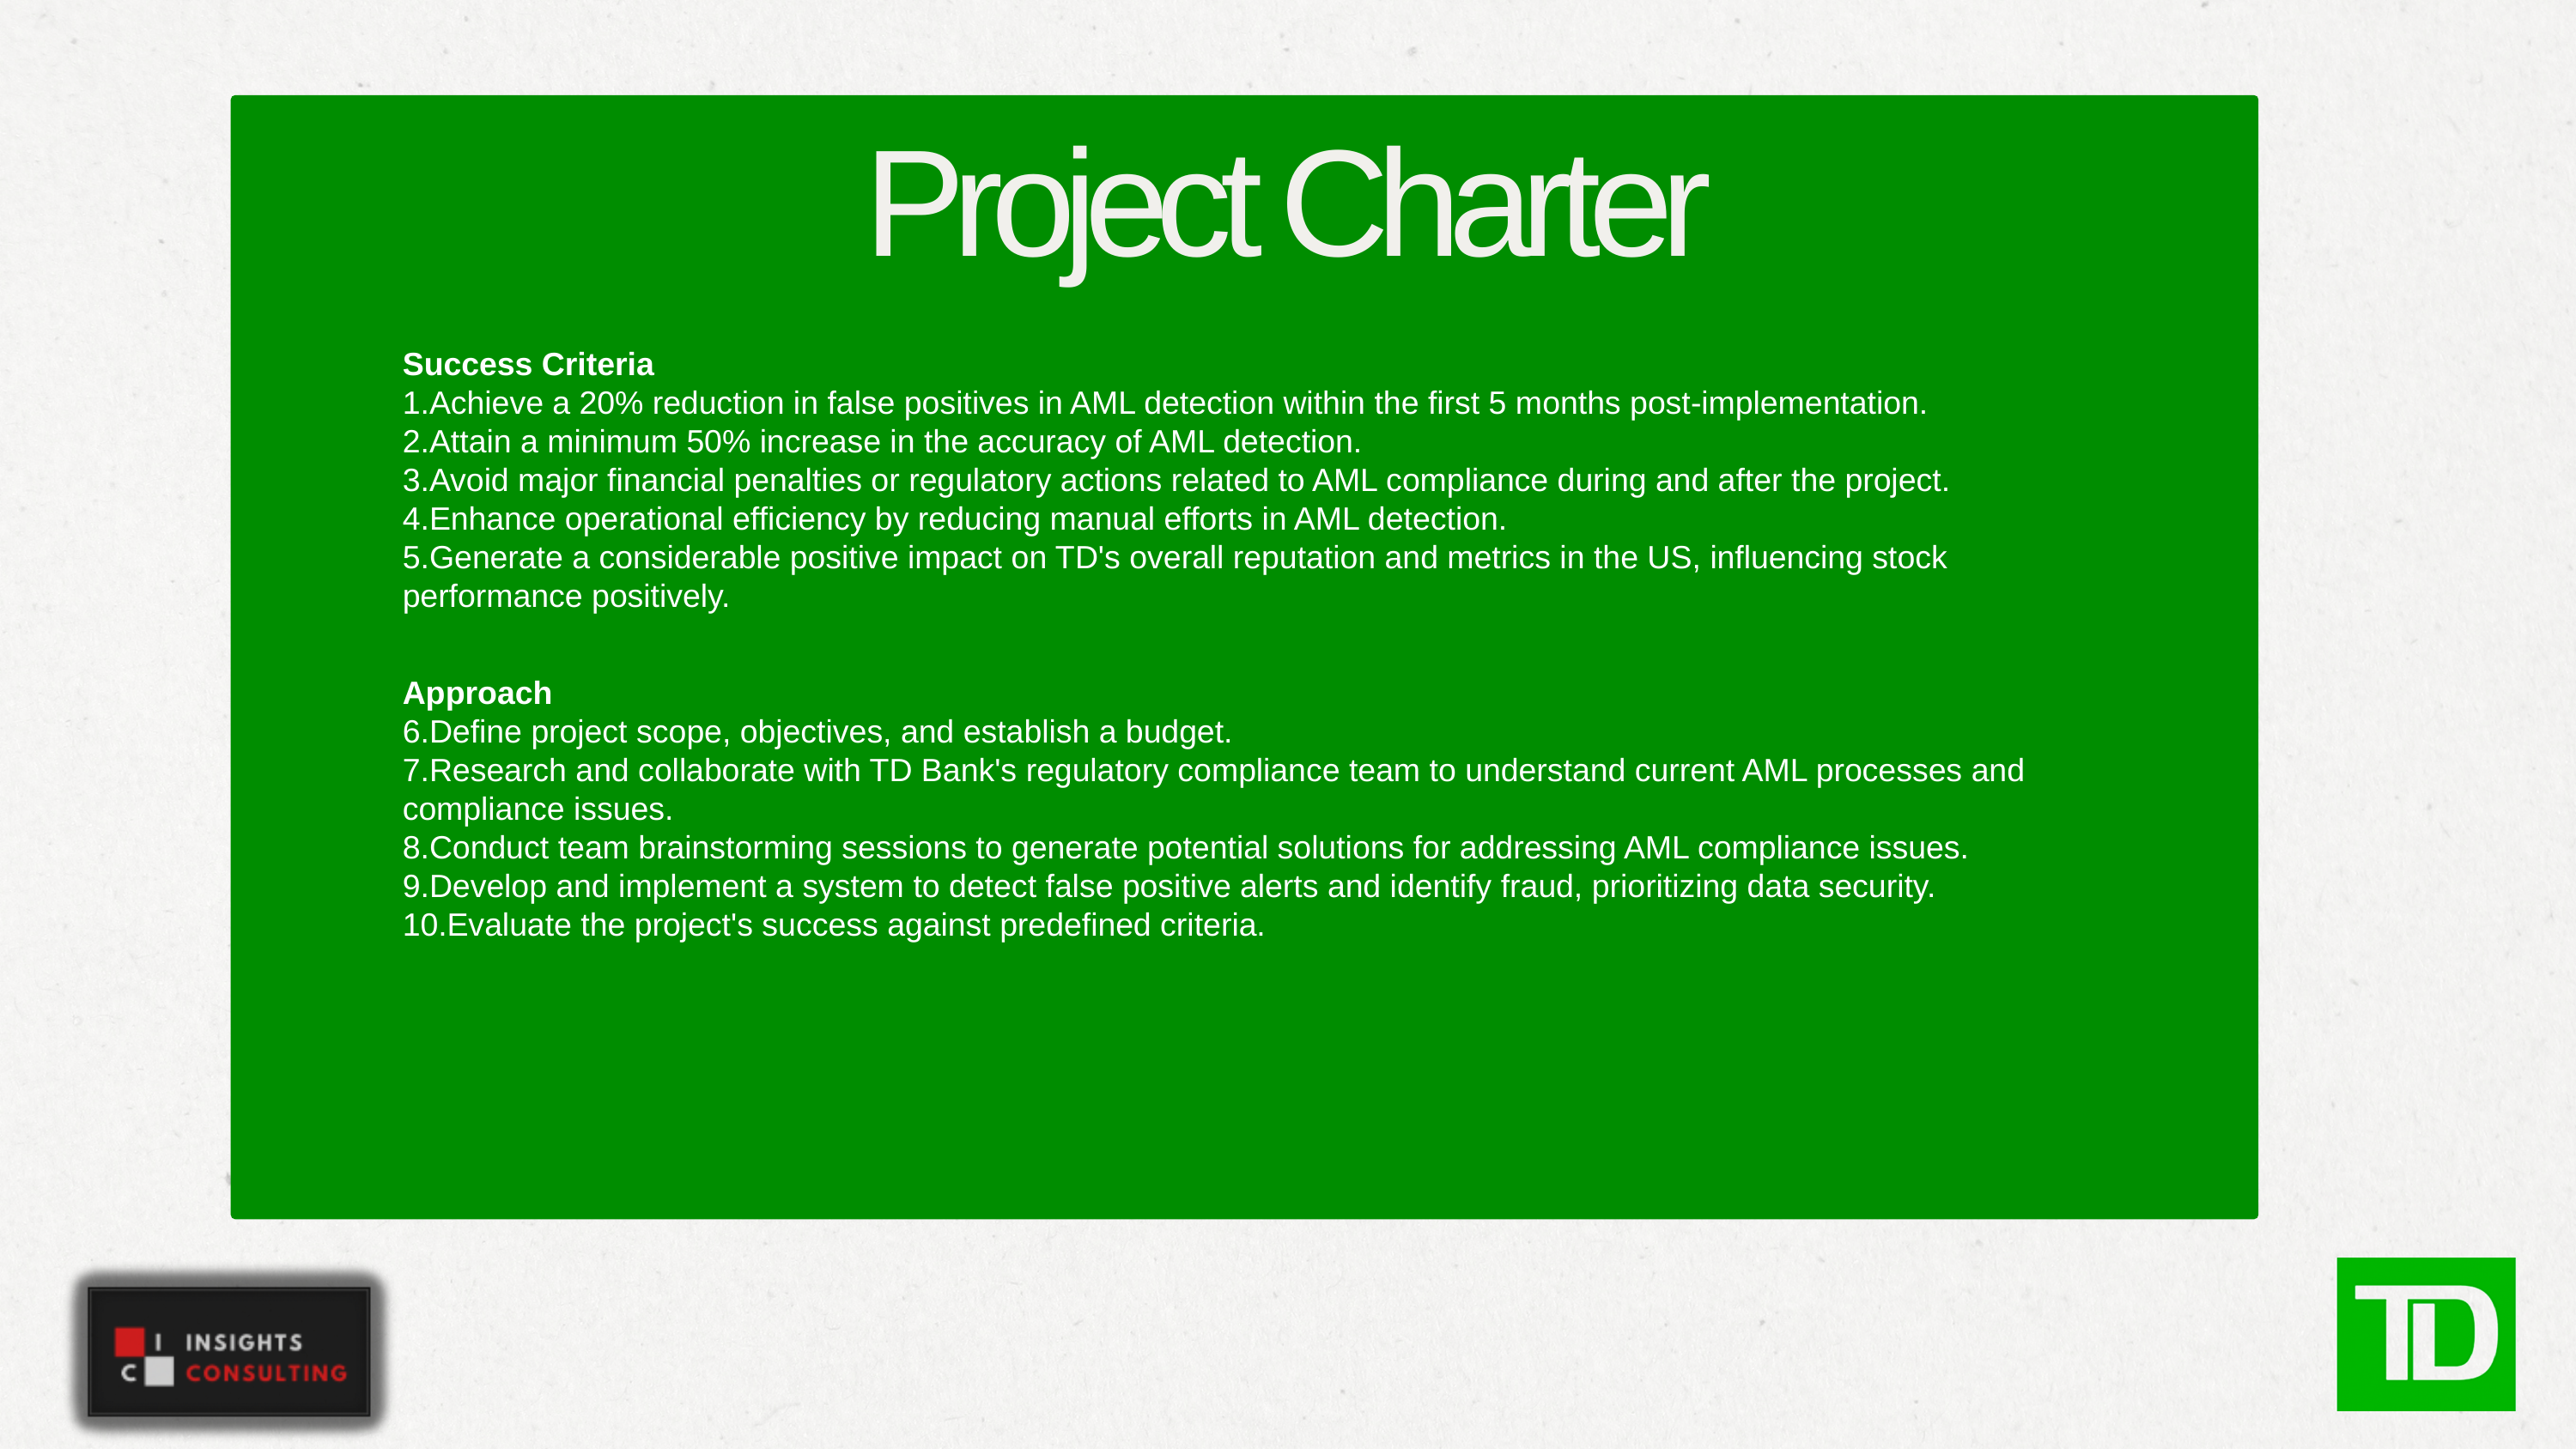

Project Charter
Success Criteria
Achieve a 20% reduction in false positives in AML detection within the first 5 months post-implementation.
Attain a minimum 50% increase in the accuracy of AML detection.
Avoid major financial penalties or regulatory actions related to AML compliance during and after the project.
Enhance operational efficiency by reducing manual efforts in AML detection.
Generate a considerable positive impact on TD's overall reputation and metrics in the US, influencing stock performance positively.

Approach
Define project scope, objectives, and establish a budget.
Research and collaborate with TD Bank's regulatory compliance team to understand current AML processes and compliance issues.
Conduct team brainstorming sessions to generate potential solutions for addressing AML compliance issues.
Develop and implement a system to detect false positive alerts and identify fraud, prioritizing data security.
Evaluate the project's success against predefined criteria.